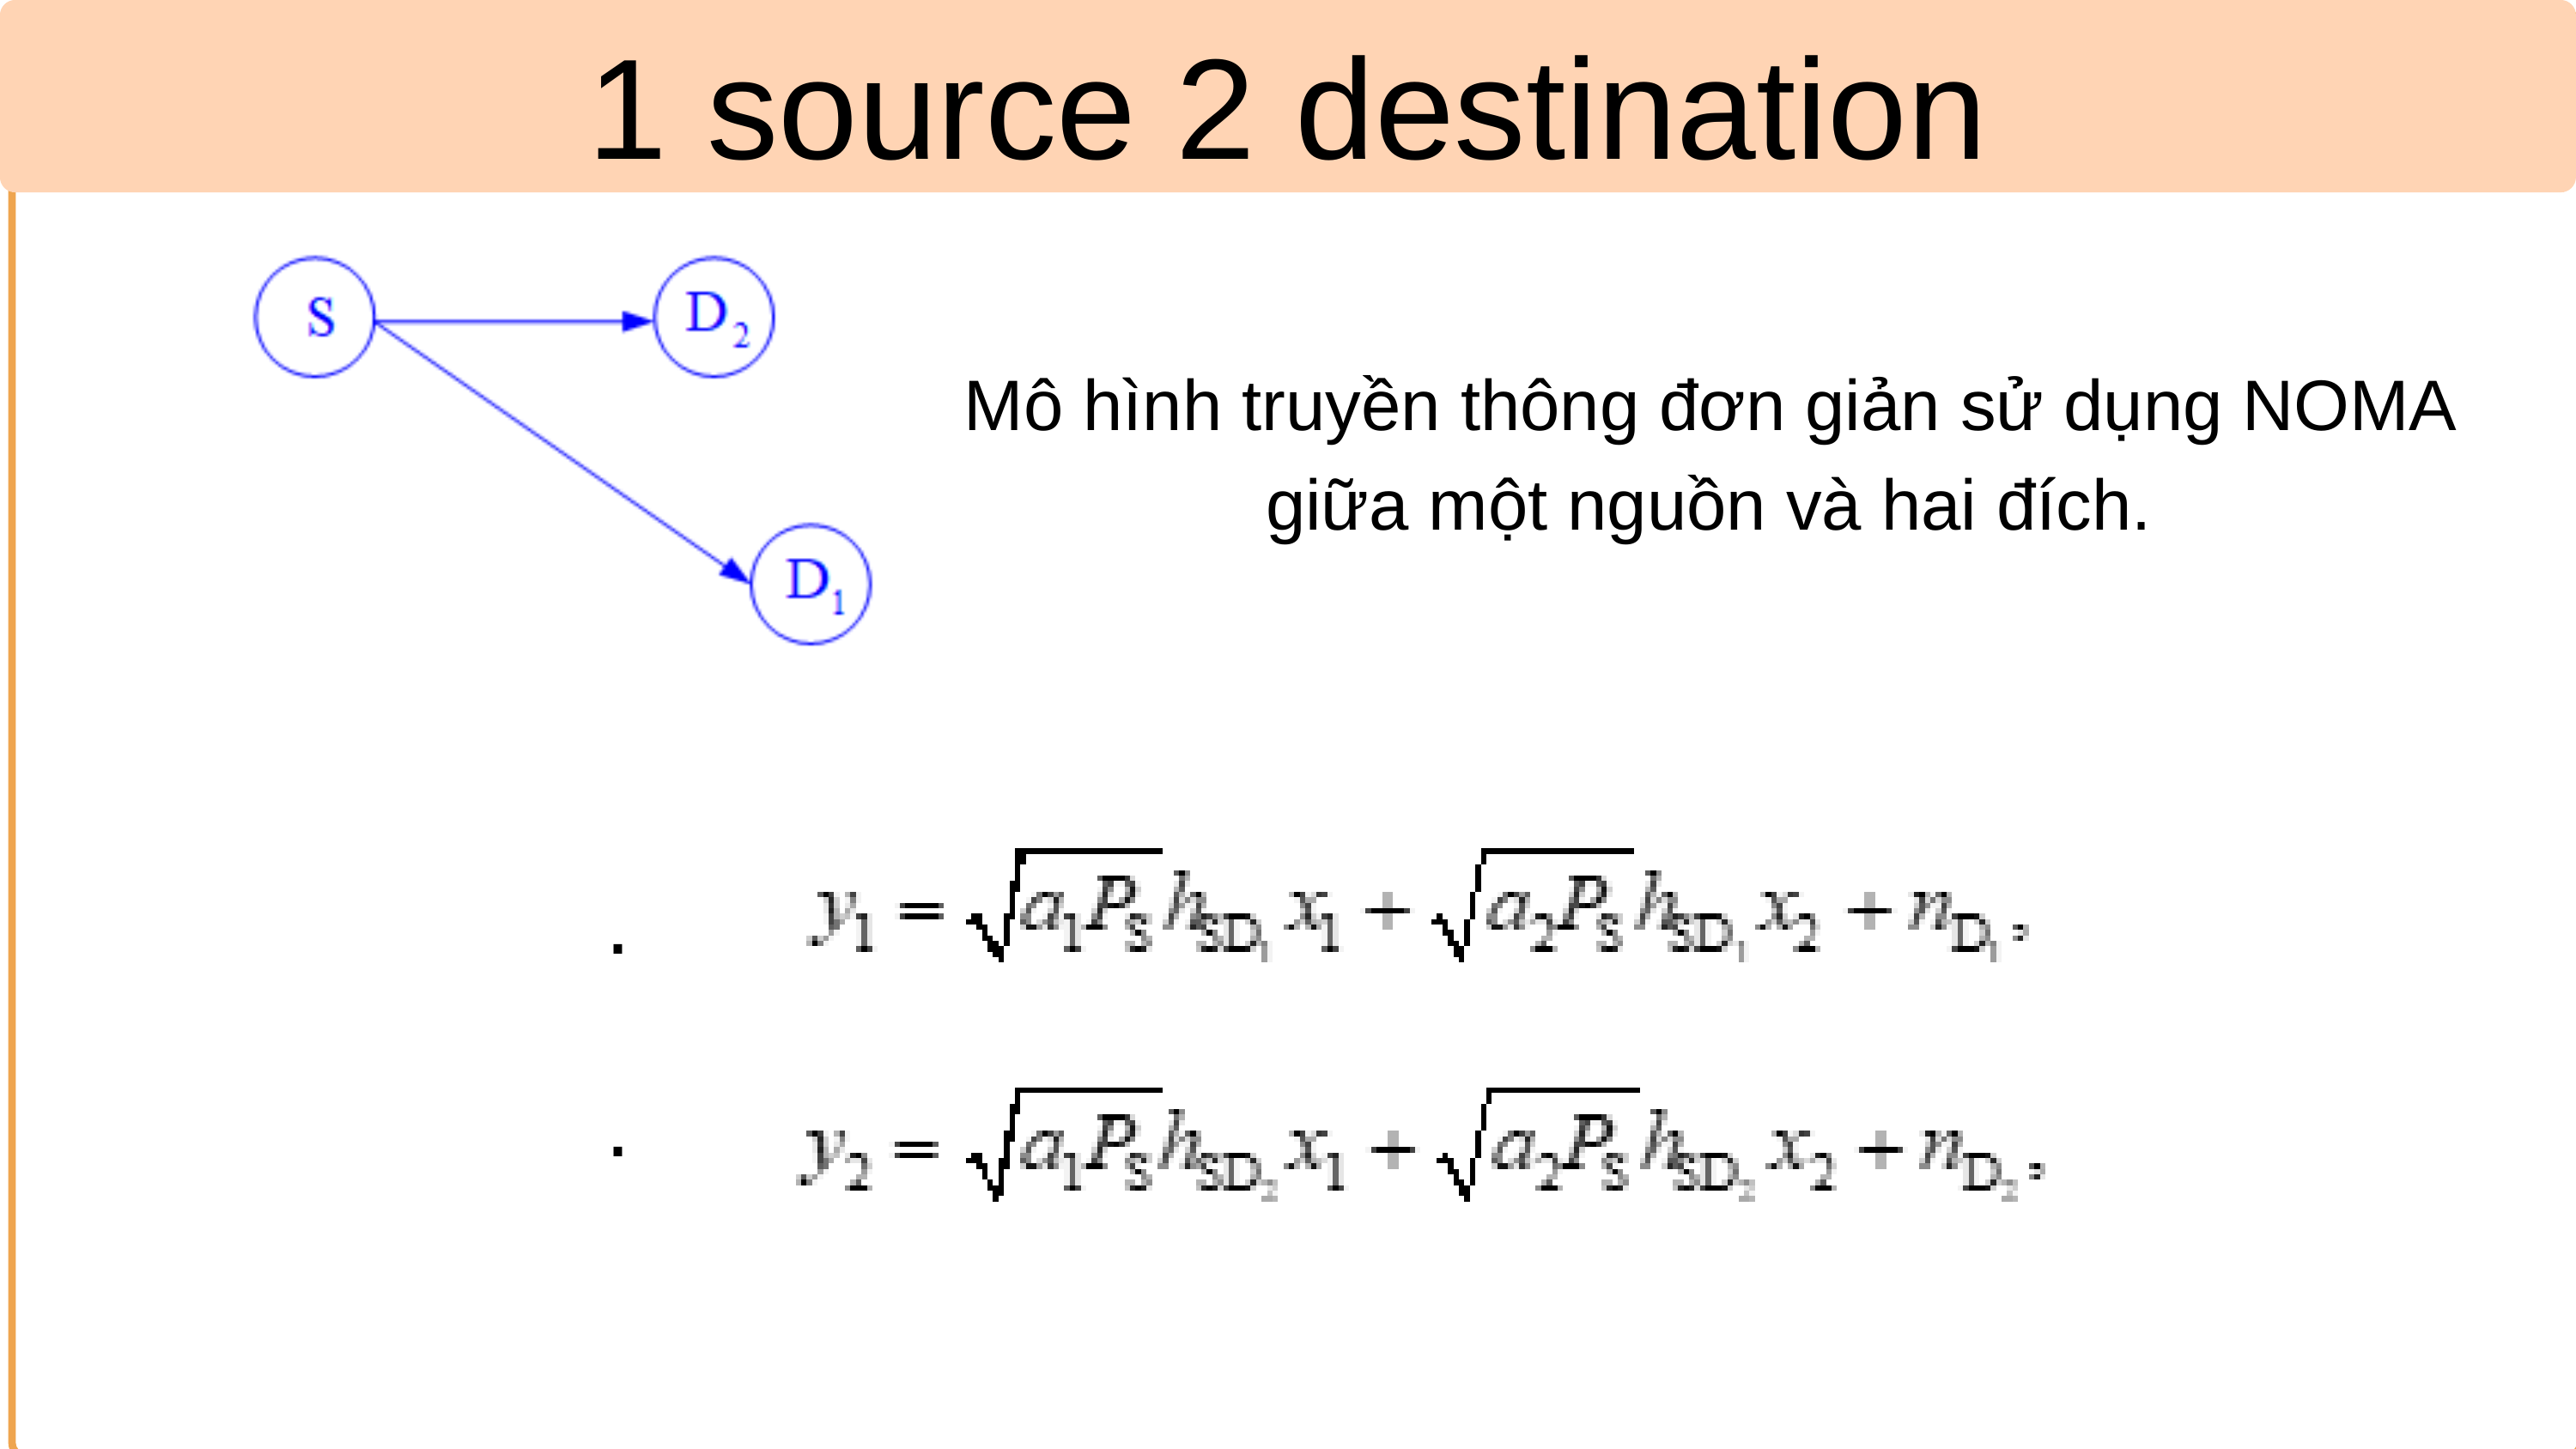

1 source 2 destination

Mô hình truyền thông đơn giản sử dụng NOMA giữa một nguồn và hai đích.

.
.